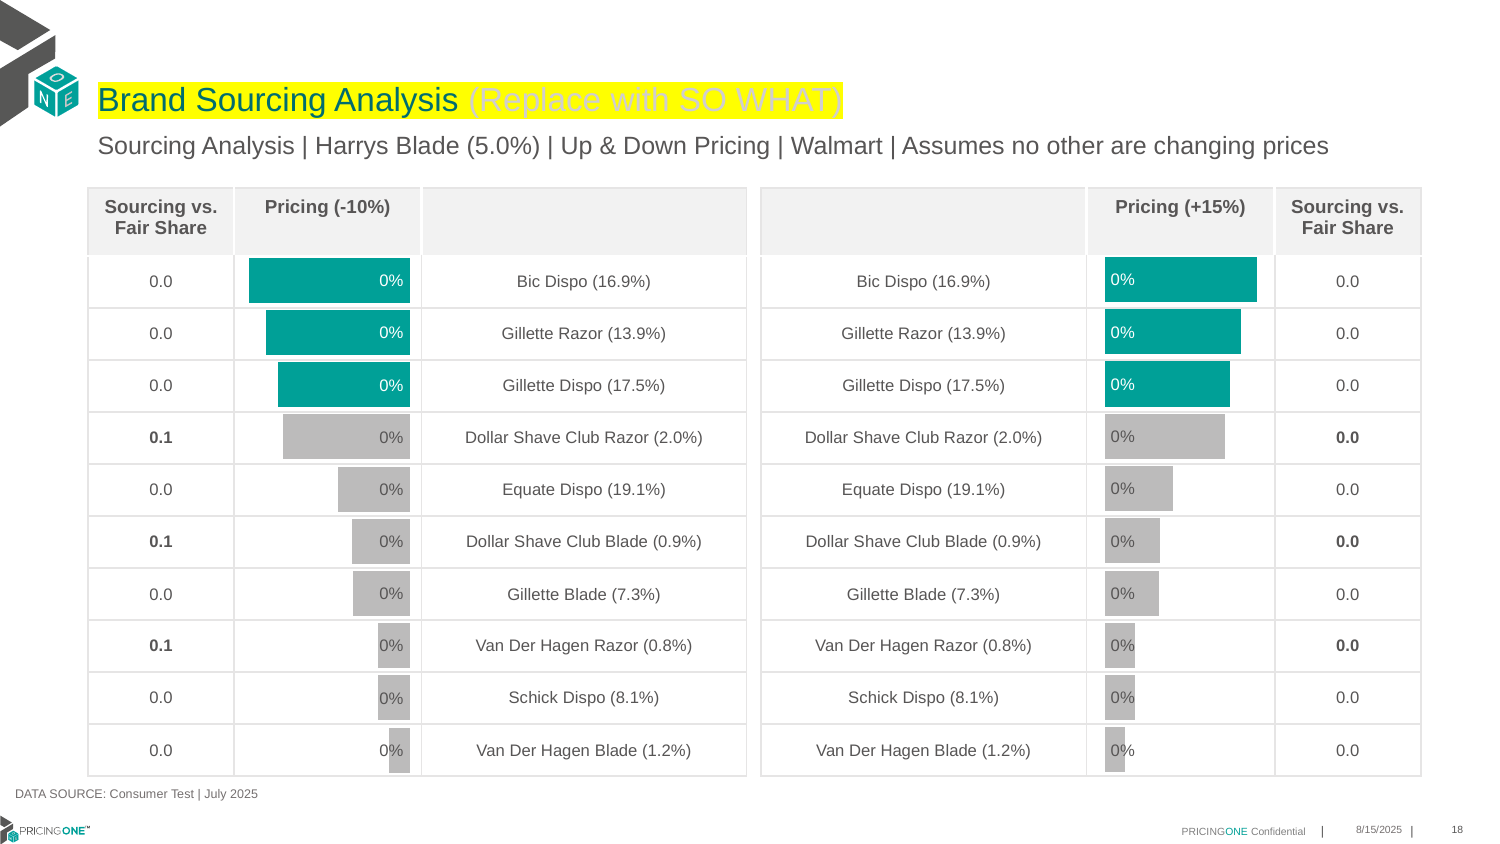

# Brand Sourcing Analysis (Replace with SO WHAT)
Sourcing Analysis | Harrys Blade (5.0%) | Up & Down Pricing | Walmart | Assumes no other are changing prices
| Sourcing vs. Fair Share | Pricing (-10%) |  |
| --- | --- | --- |
| 0.0 |  | Bic Dispo (16.9%) |
| 0.0 |  | Gillette Razor (13.9%) |
| 0.0 |  | Gillette Dispo (17.5%) |
| 0.1 |  | Dollar Shave Club Razor (2.0%) |
| 0.0 |  | Equate Dispo (19.1%) |
| 0.1 |  | Dollar Shave Club Blade (0.9%) |
| 0.0 |  | Gillette Blade (7.3%) |
| 0.1 |  | Van Der Hagen Razor (0.8%) |
| 0.0 |  | Schick Dispo (8.1%) |
| 0.0 |  | Van Der Hagen Blade (1.2%) |
|  | Pricing (+15%) | Sourcing vs. Fair Share |
| --- | --- | --- |
| Bic Dispo (16.9%) |  | 0.0 |
| Gillette Razor (13.9%) |  | 0.0 |
| Gillette Dispo (17.5%) |  | 0.0 |
| Dollar Shave Club Razor (2.0%) |  | 0.0 |
| Equate Dispo (19.1%) |  | 0.0 |
| Dollar Shave Club Blade (0.9%) |  | 0.0 |
| Gillette Blade (7.3%) |  | 0.0 |
| Van Der Hagen Razor (0.8%) |  | 0.0 |
| Schick Dispo (8.1%) |  | 0.0 |
| Van Der Hagen Blade (1.2%) |  | 0.0 |

### Chart

| Category | Harrys Blade (5.0%) |
|---|---|
| Bic Dispo (16.9%) | 0.000537423070096792 |
| Gillette Razor (13.9%) | 0.00048117208937936207 |
| Gillette Dispo (17.5%) | 0.00044179433126045875 |
| Dollar Shave Club Razor (2.0%) | 0.0004231764619666399 |
| Equate Dispo (19.1%) | 0.0002396263727403273 |
| Dollar Shave Club Blade (0.9%) | 0.0001943014124933407 |
| Gillette Blade (7.3%) | 0.0001920606593545193 |
| Van Der Hagen Razor (0.8%) | 0.00010733842592757161 |
| Schick Dispo (8.1%) | 0.0001071724628433532 |
| Van Der Hagen Blade (1.2%) | 7.039344744589638e-05 |

### Chart

| Category | Harrys Blade (5.0%) |
|---|---|
| Bic Dispo (16.9%) | 0.0013160125471434532 |
| Gillette Razor (13.9%) | 0.0011777128147583934 |
| Gillette Dispo (17.5%) | 0.0010816680925633043 |
| Dollar Shave Club Razor (2.0%) | 0.0010357245078349785 |
| Equate Dispo (19.1%) | 0.0005869894392733271 |
| Dollar Shave Club Blade (0.9%) | 0.0004755484746106574 |
| Gillette Blade (7.3%) | 0.0004700771403247604 |
| Van Der Hagen Razor (0.8%) | 0.00026270653120711354 |
| Schick Dispo (8.1%) | 0.0002624417764111132 |
| Van Der Hagen Blade (1.2%) | 0.0001723039212898477 |
DATA SOURCE: Consumer Test | July 2025

8/15/2025
18